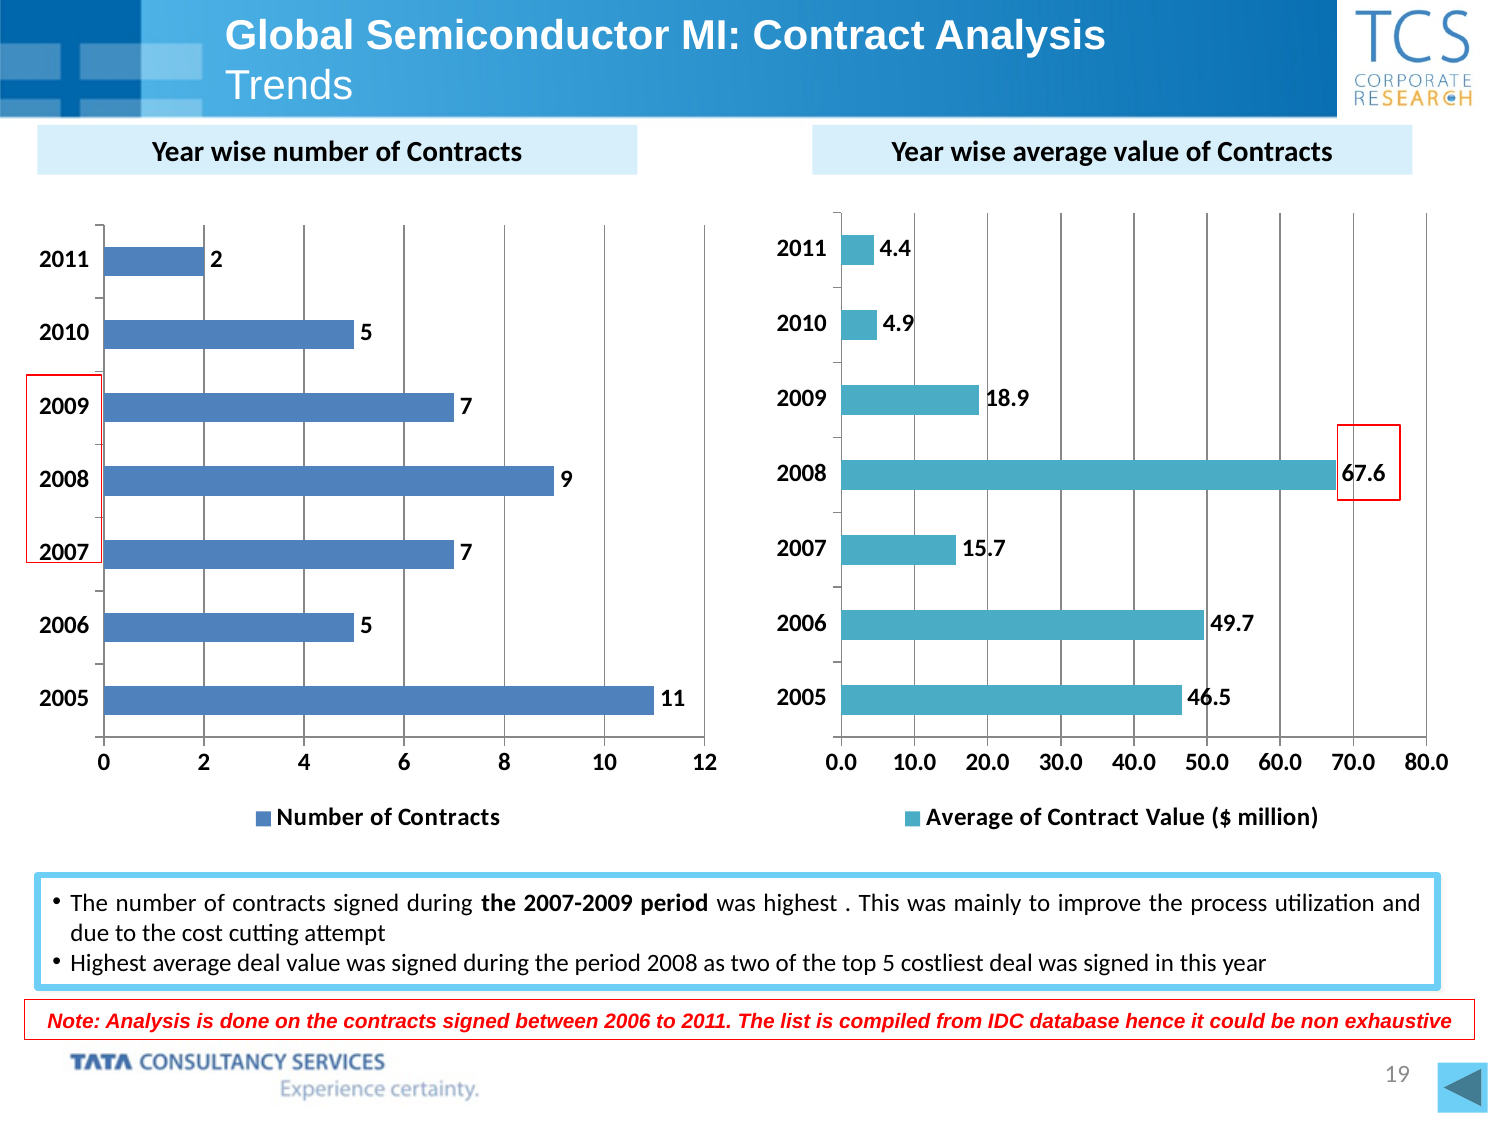

# Global Semiconductor MI: Contract Analysis Trends
Year wise number of Contracts
Year wise average value of Contracts

### Chart

| Category | Average of Contract Value ($ million) |
|---|---|
| 2005 | 46.529506181818185 |
| 2006 | 49.656400000000005 |
| 2007 | 15.67532914285714 |
| 2008 | 67.5916838888889 |
| 2009 | 18.89071428571429 |
| 2010 | 4.8919634 |
| 2011 | 4.429501500000001 |

### Chart

| Category | Number of Contracts |
|---|---|
| 2005 | 11.0 |
| 2006 | 5.0 |
| 2007 | 7.0 |
| 2008 | 9.0 |
| 2009 | 7.0 |
| 2010 | 5.0 |
| 2011 | 2.0 |

The number of contracts signed during the 2007-2009 period was highest . This was mainly to improve the process utilization and due to the cost cutting attempt
Highest average deal value was signed during the period 2008 as two of the top 5 costliest deal was signed in this year
Note: Analysis is done on the contracts signed between 2006 to 2011. The list is compiled from IDC database hence it could be non exhaustive
19